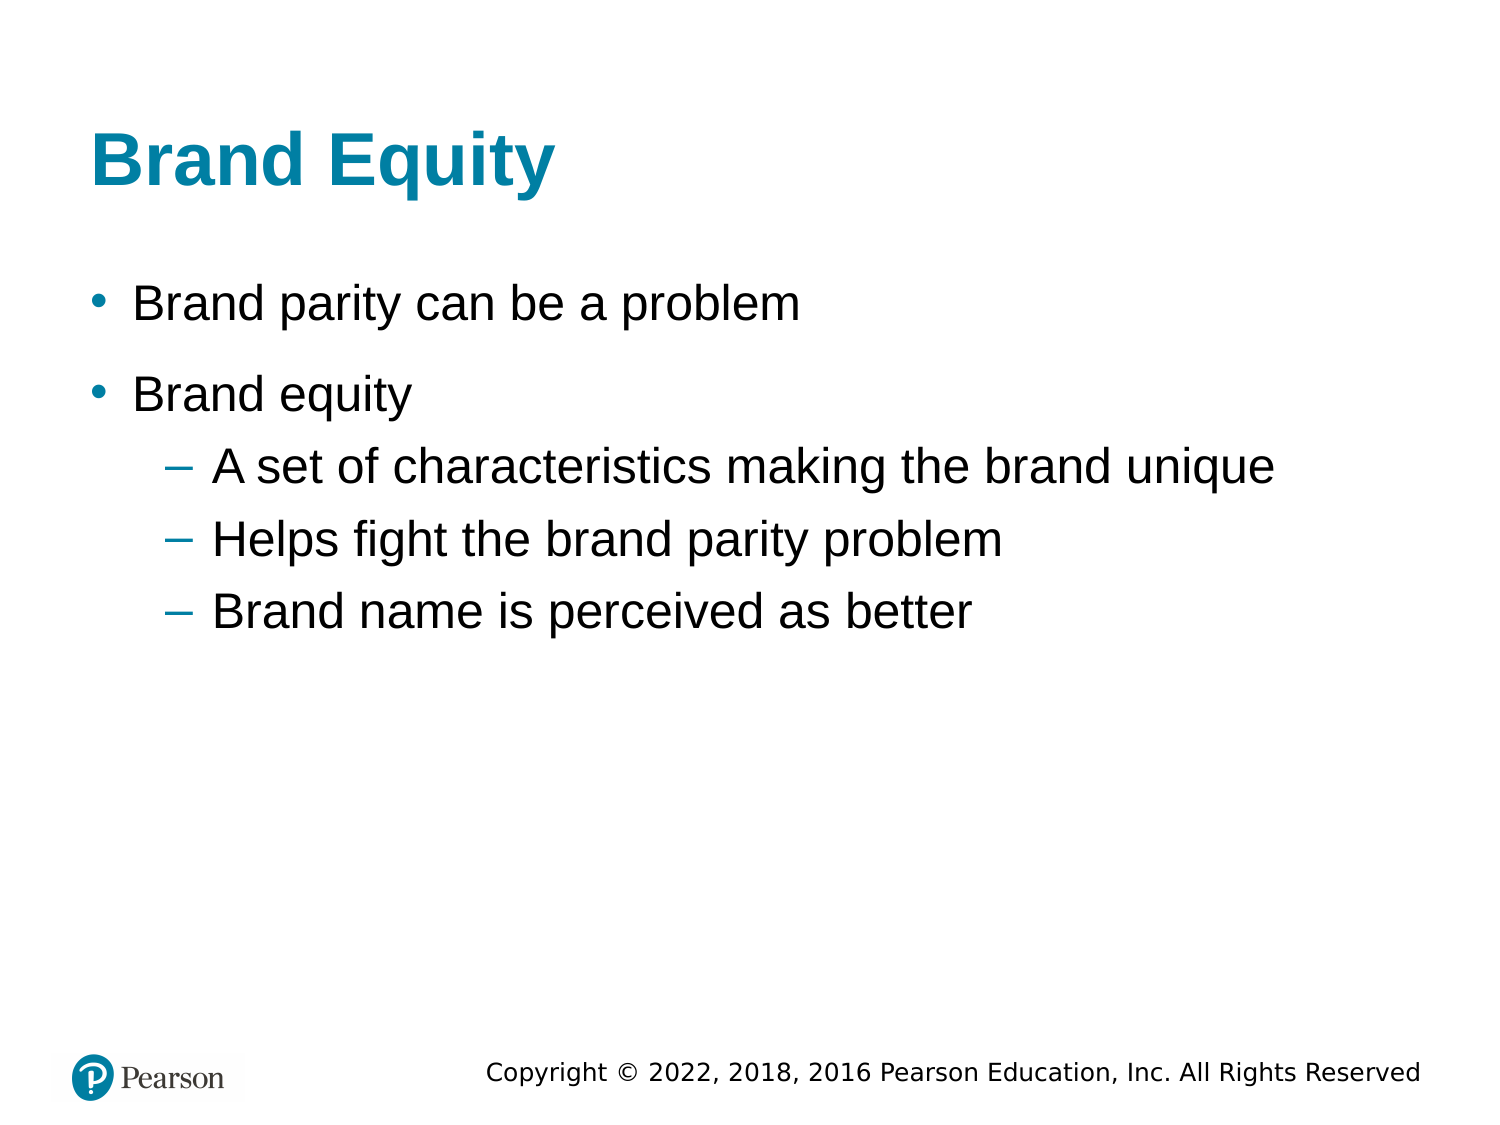

# Brand Equity
Brand parity can be a problem
Brand equity
A set of characteristics making the brand unique
Helps fight the brand parity problem
Brand name is perceived as better